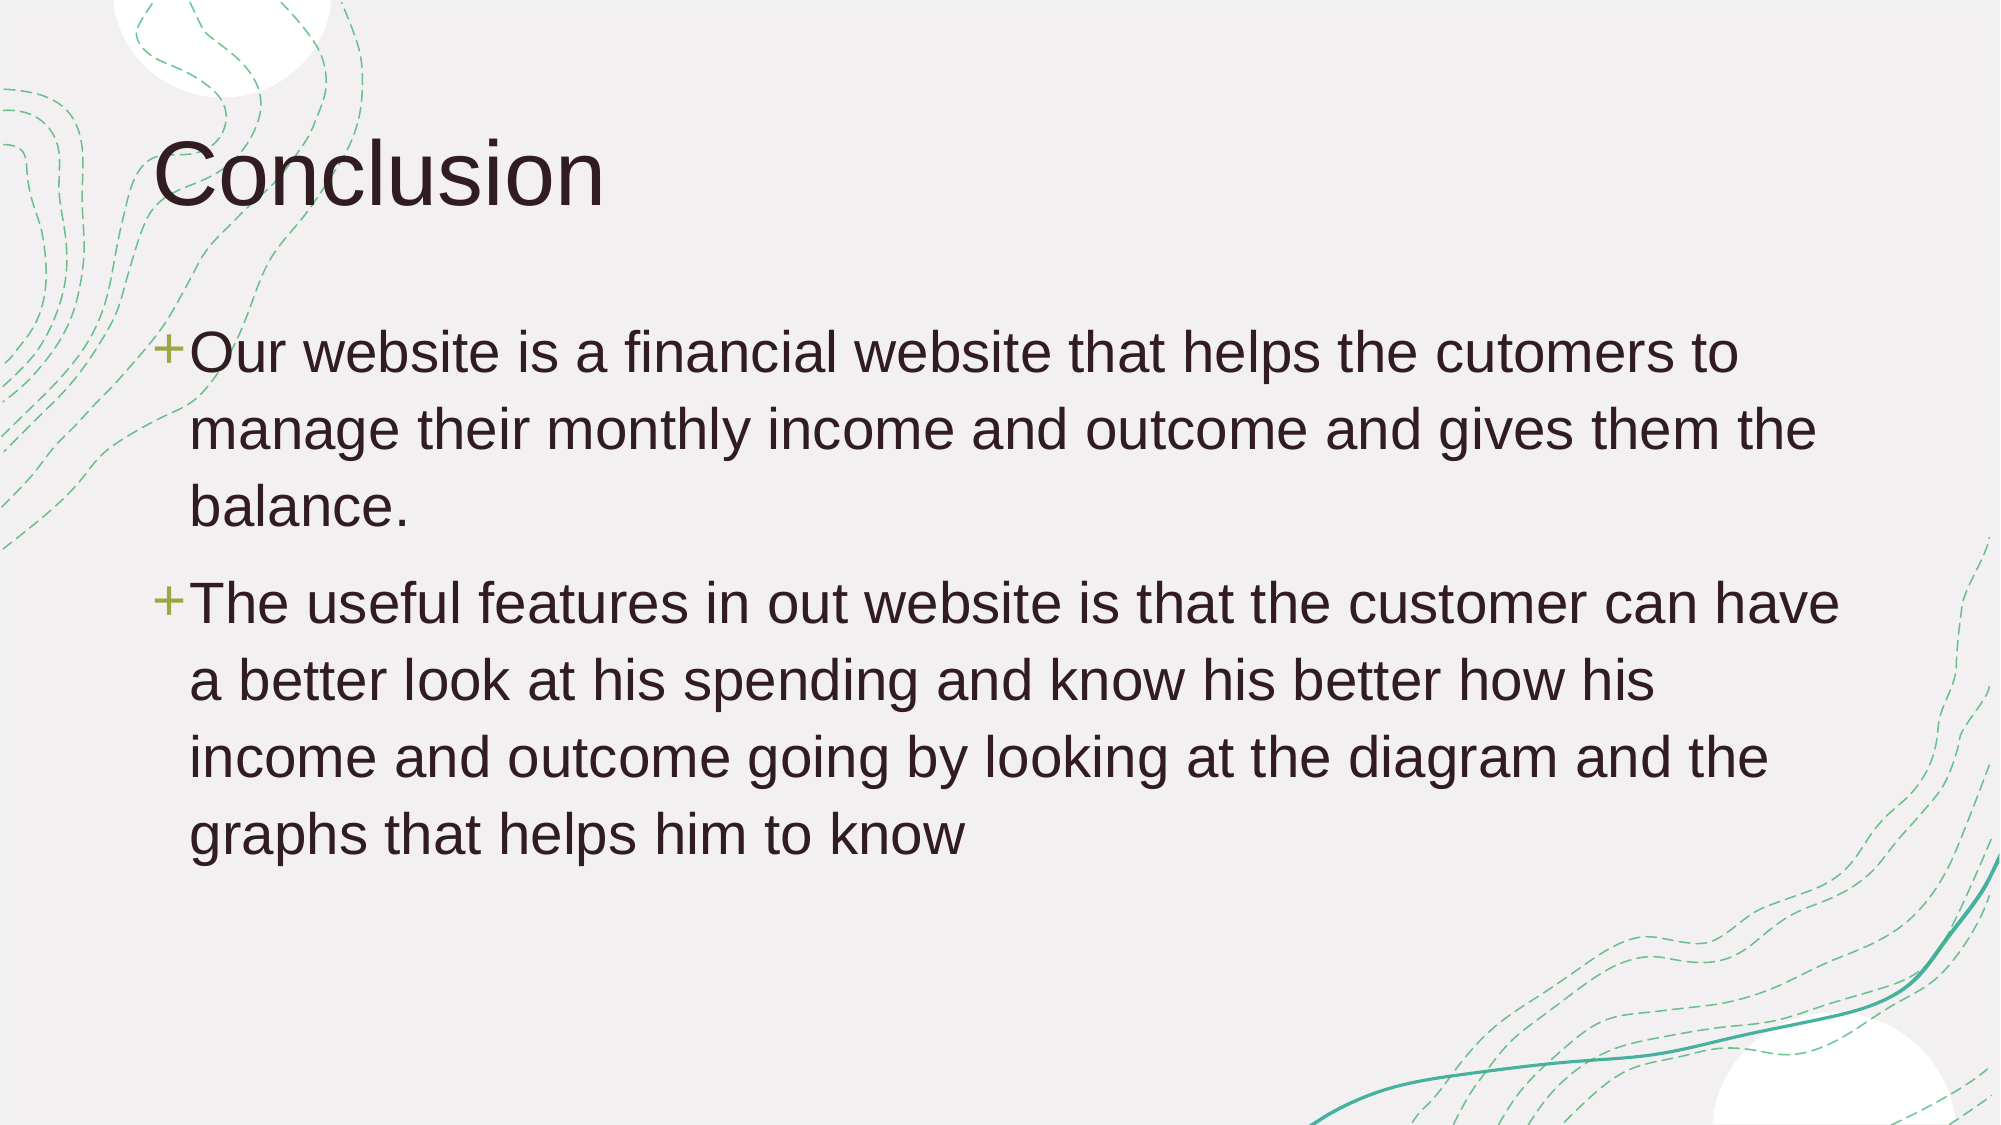

# Conclusion
Our website is a financial website that helps the cutomers to manage their monthly income and outcome and gives them the balance.
The useful features in out website is that the customer can have a better look at his spending and know his better how his income and outcome going by looking at the diagram and the graphs that helps him to know